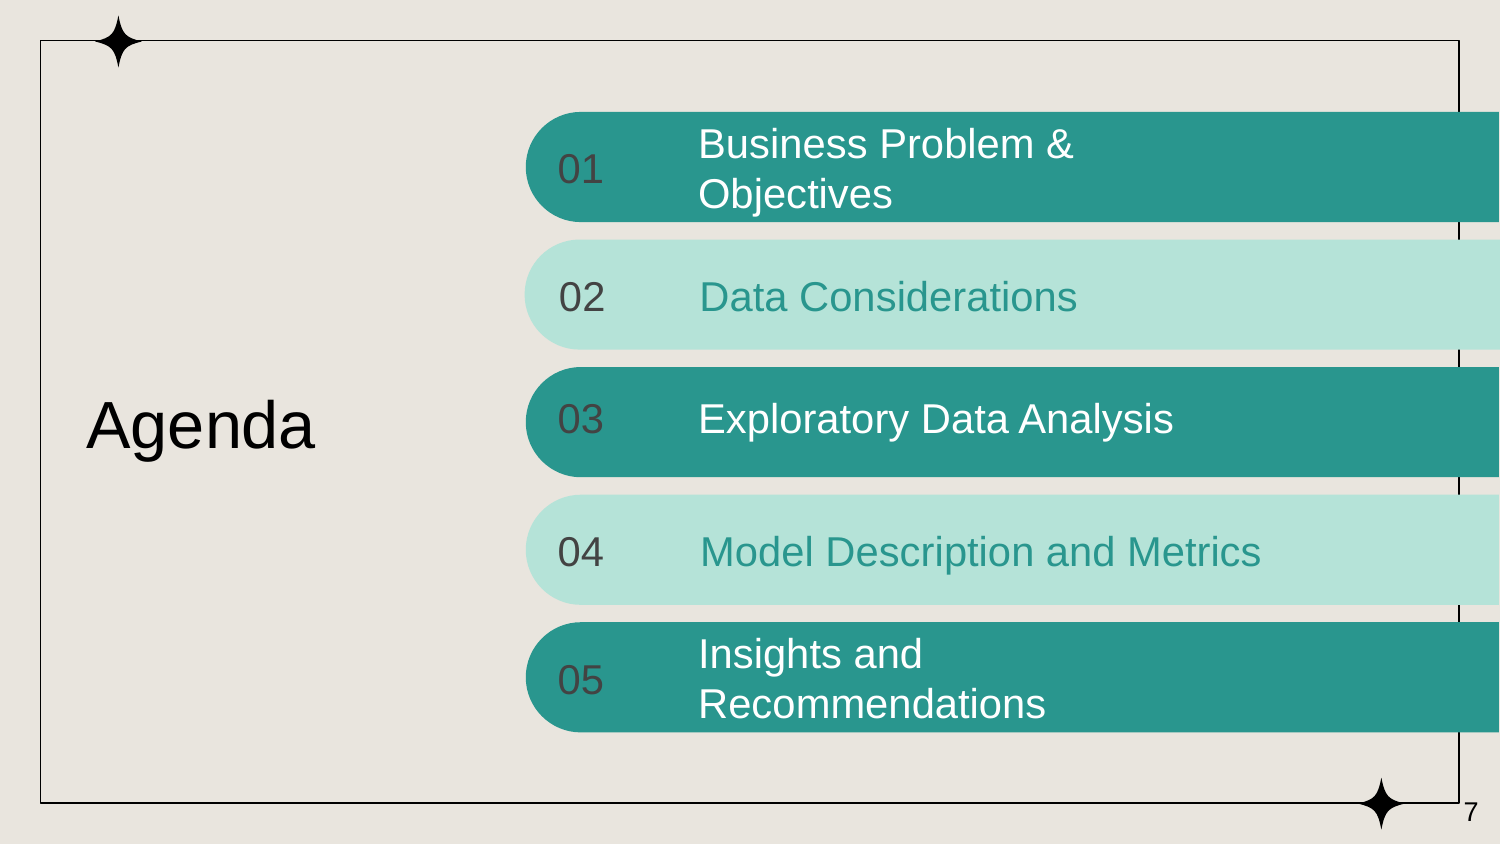

01
Business Problem & Objectives

02
Data Considerations

03
Exploratory Data Analysis
# Agenda

04
Model Description and Metrics

05
Insights and Recommendations
7